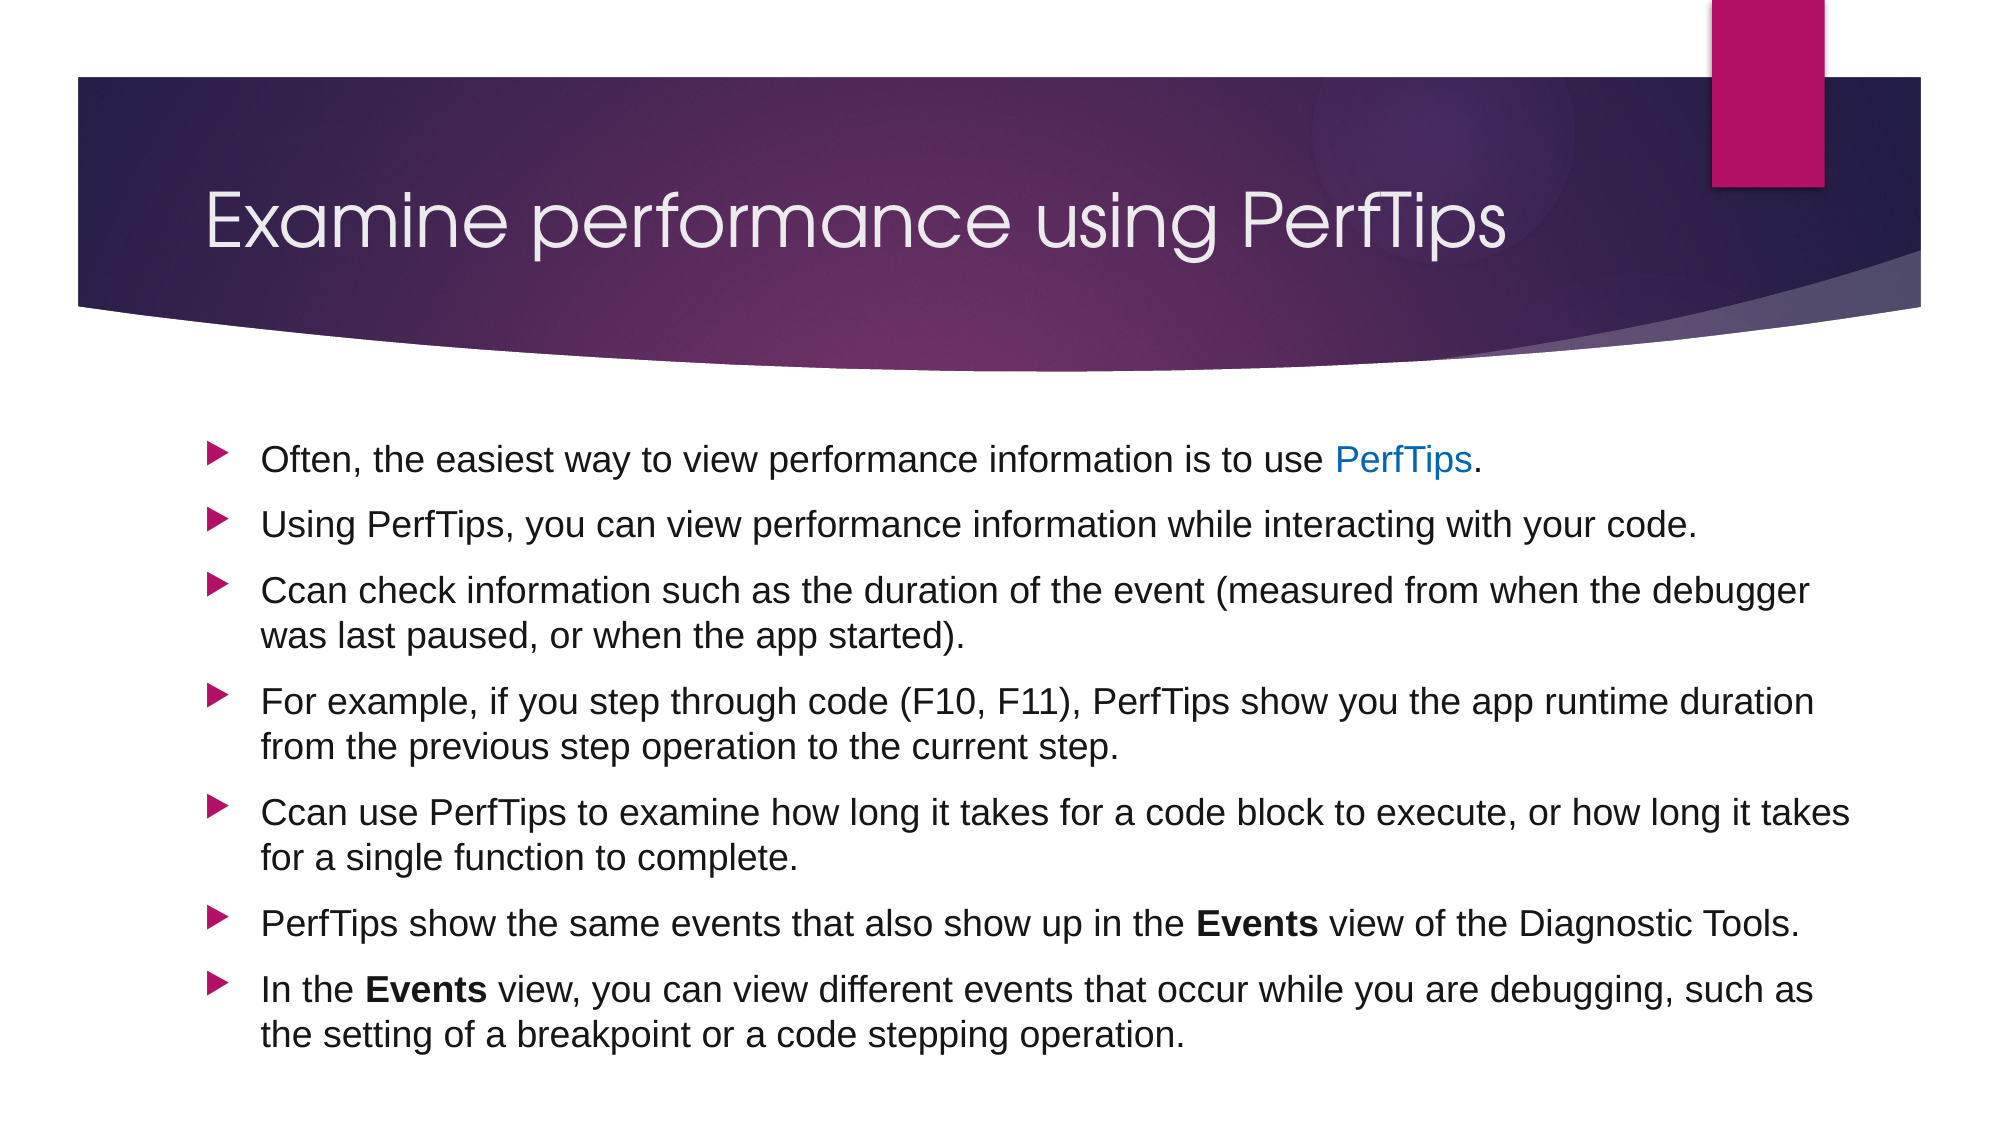

# Examine performance using PerfTips
Often, the easiest way to view performance information is to use PerfTips.
Using PerfTips, you can view performance information while interacting with your code.
Ccan check information such as the duration of the event (measured from when the debugger was last paused, or when the app started).
For example, if you step through code (F10, F11), PerfTips show you the app runtime duration from the previous step operation to the current step.
Ccan use PerfTips to examine how long it takes for a code block to execute, or how long it takes for a single function to complete.
PerfTips show the same events that also show up in the Events view of the Diagnostic Tools.
In the Events view, you can view different events that occur while you are debugging, such as the setting of a breakpoint or a code stepping operation.